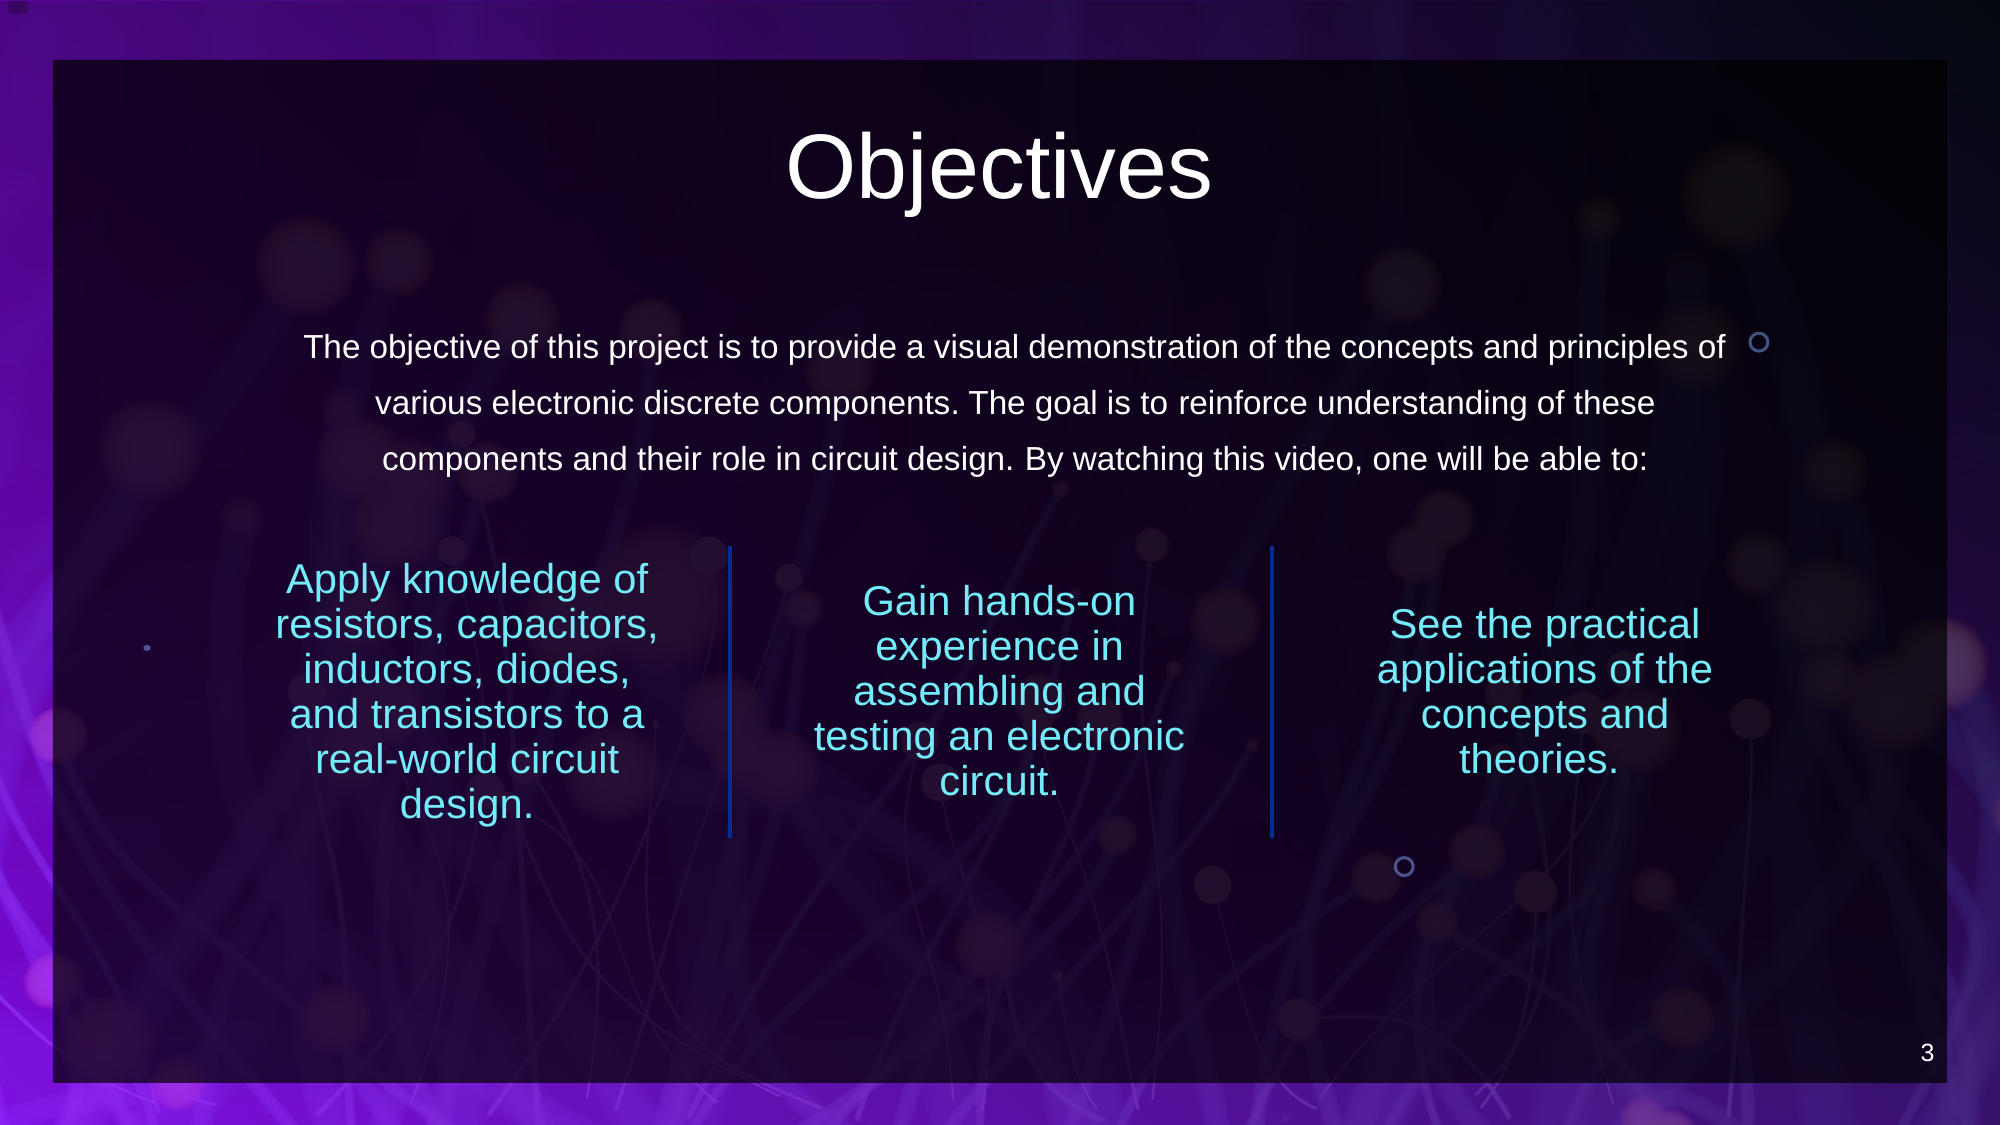

# Objectives
The objective of this project is to provide a visual demonstration of the concepts and principles of various electronic discrete components. The goal is to reinforce understanding of these components and their role in circuit design. By watching this video, one will be able to:

Gain hands-on experience in assembling and testing an electronic circuit.
Apply knowledge of resistors, capacitors, inductors, diodes, and transistors to a real-world circuit design.
See the practical applications of the concepts and theories.
3